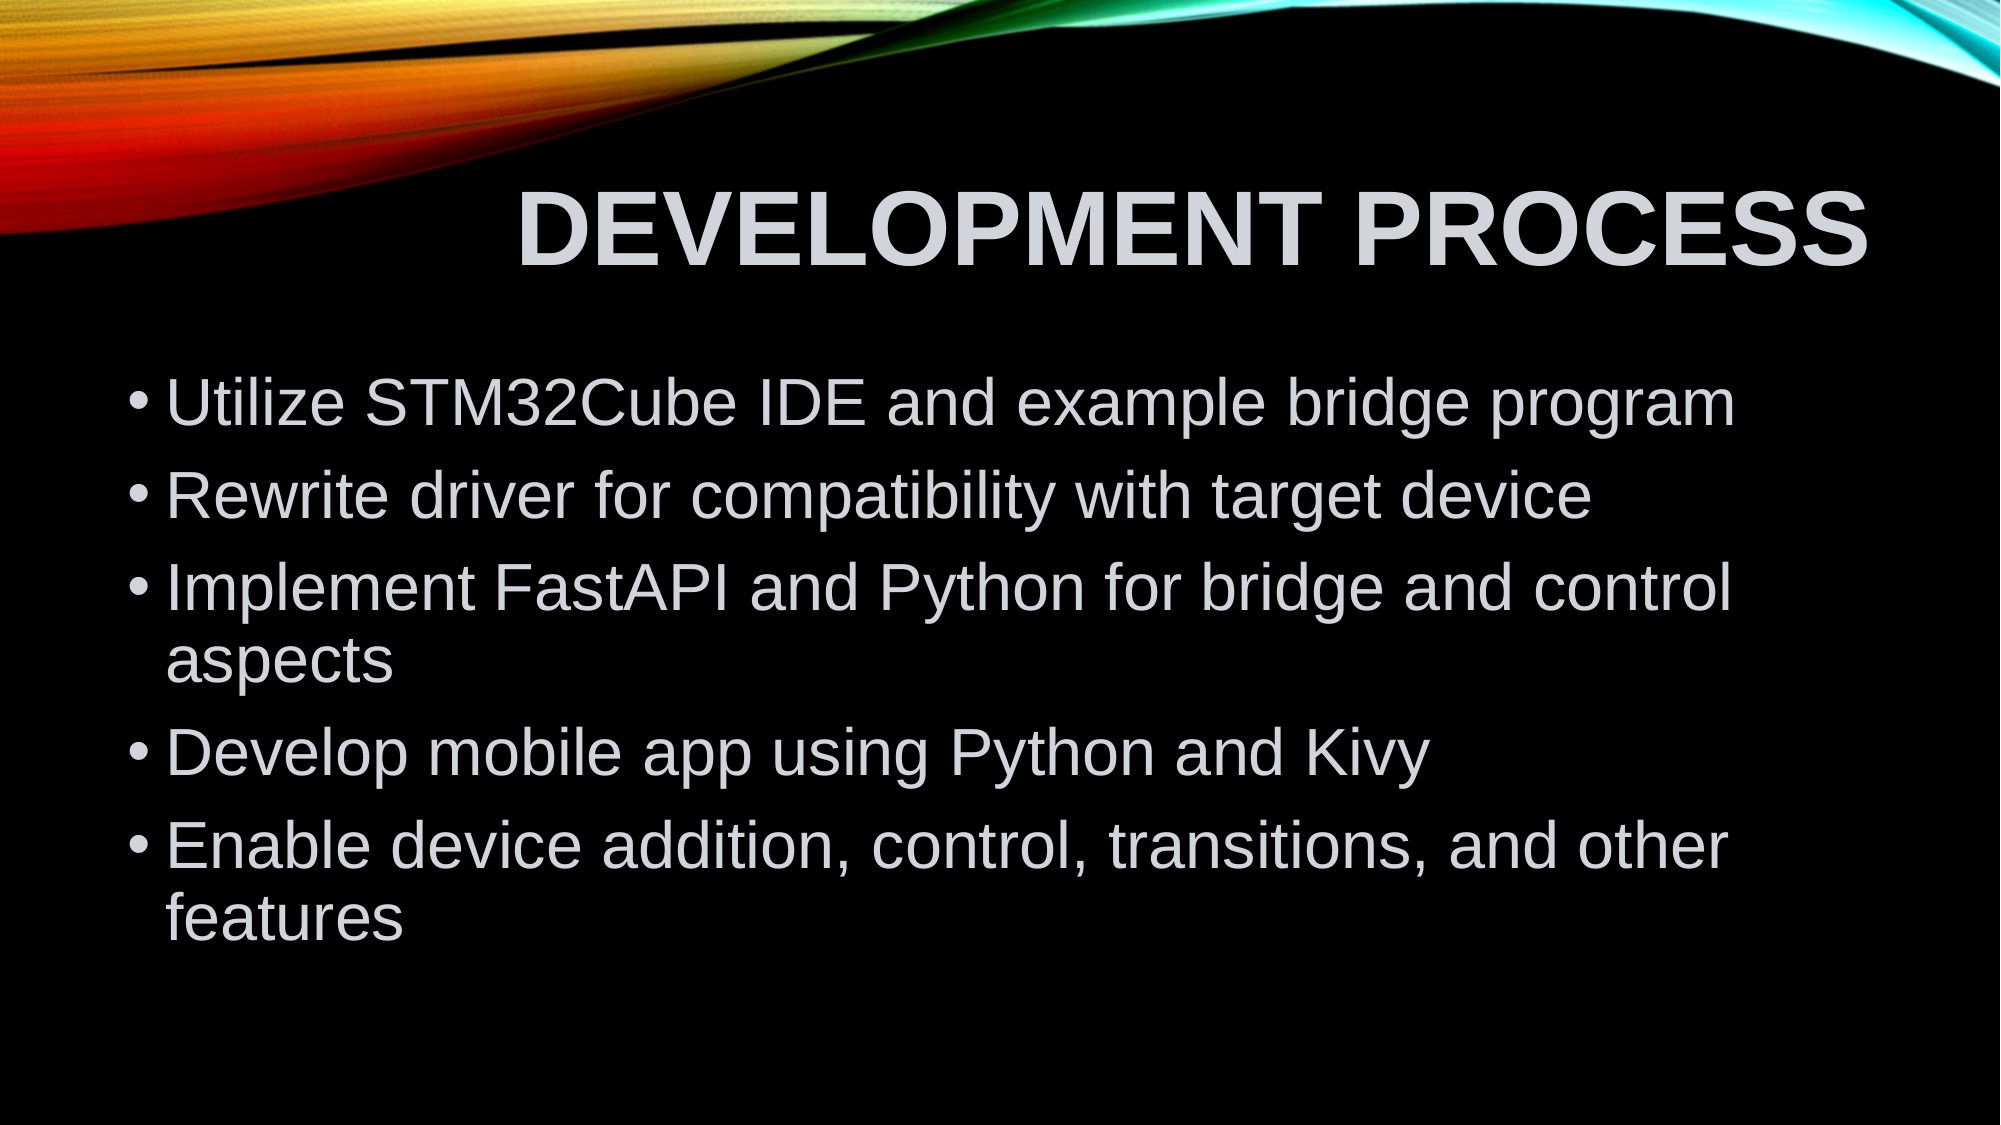

# Development Process
Utilize STM32Cube IDE and example bridge program
Rewrite driver for compatibility with target device
Implement FastAPI and Python for bridge and control aspects
Develop mobile app using Python and Kivy
Enable device addition, control, transitions, and other features